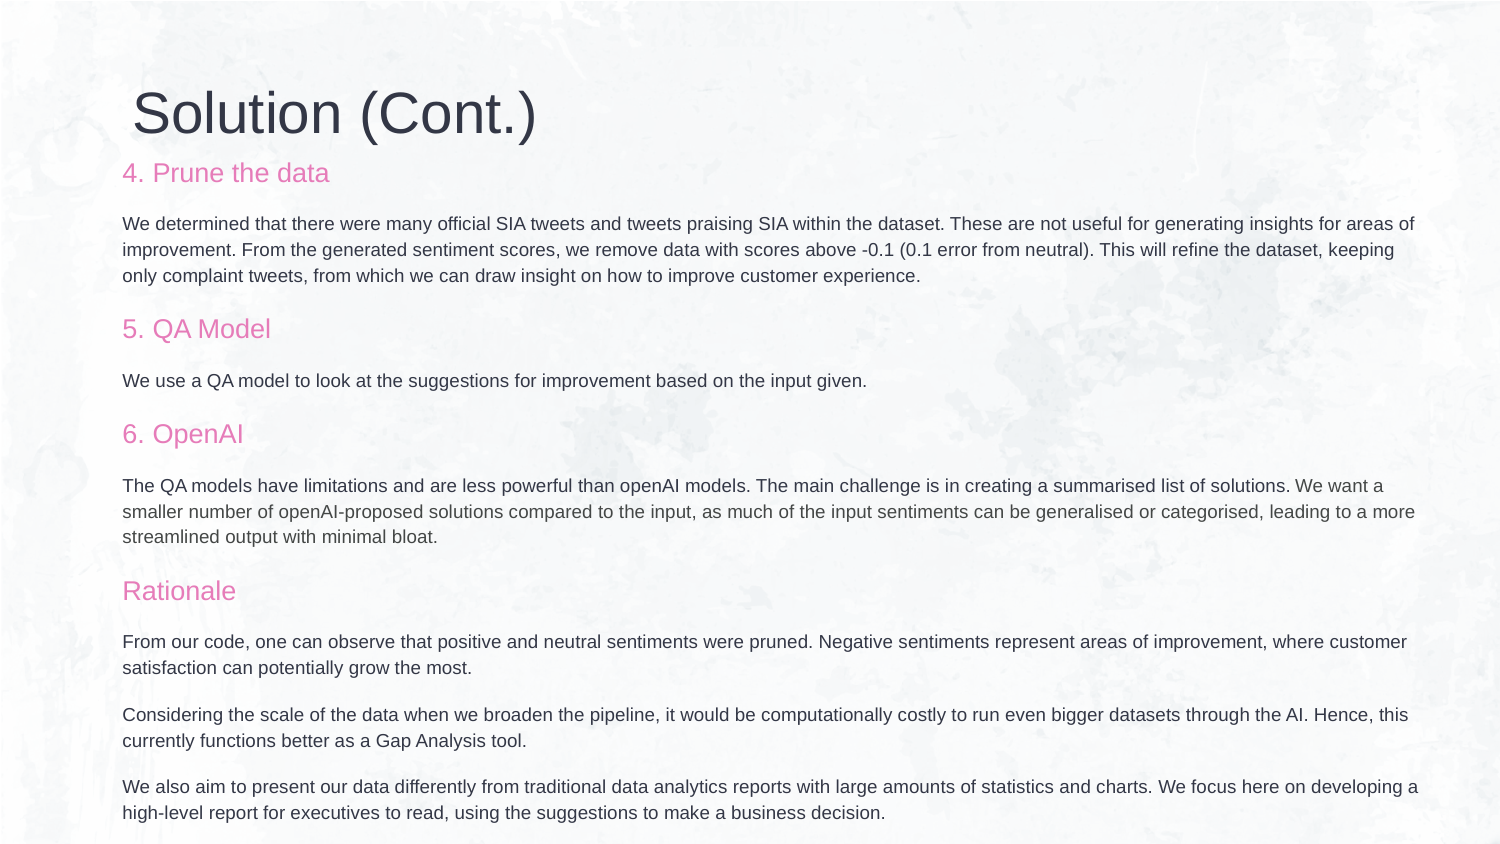

# Solution (Cont.)
4. Prune the data
We determined that there were many official SIA tweets and tweets praising SIA within the dataset. These are not useful for generating insights for areas of improvement. From the generated sentiment scores, we remove data with scores above -0.1 (0.1 error from neutral). This will refine the dataset, keeping only complaint tweets, from which we can draw insight on how to improve customer experience.
5. QA Model
We use a QA model to look at the suggestions for improvement based on the input given.
6. OpenAI
The QA models have limitations and are less powerful than openAI models. The main challenge is in creating a summarised list of solutions. We want a smaller number of openAI-proposed solutions compared to the input, as much of the input sentiments can be generalised or categorised, leading to a more streamlined output with minimal bloat.
Rationale
From our code, one can observe that positive and neutral sentiments were pruned. Negative sentiments represent areas of improvement, where customer satisfaction can potentially grow the most.
Considering the scale of the data when we broaden the pipeline, it would be computationally costly to run even bigger datasets through the AI. Hence, this currently functions better as a Gap Analysis tool.
We also aim to present our data differently from traditional data analytics reports with large amounts of statistics and charts. We focus here on developing a high-level report for executives to read, using the suggestions to make a business decision.